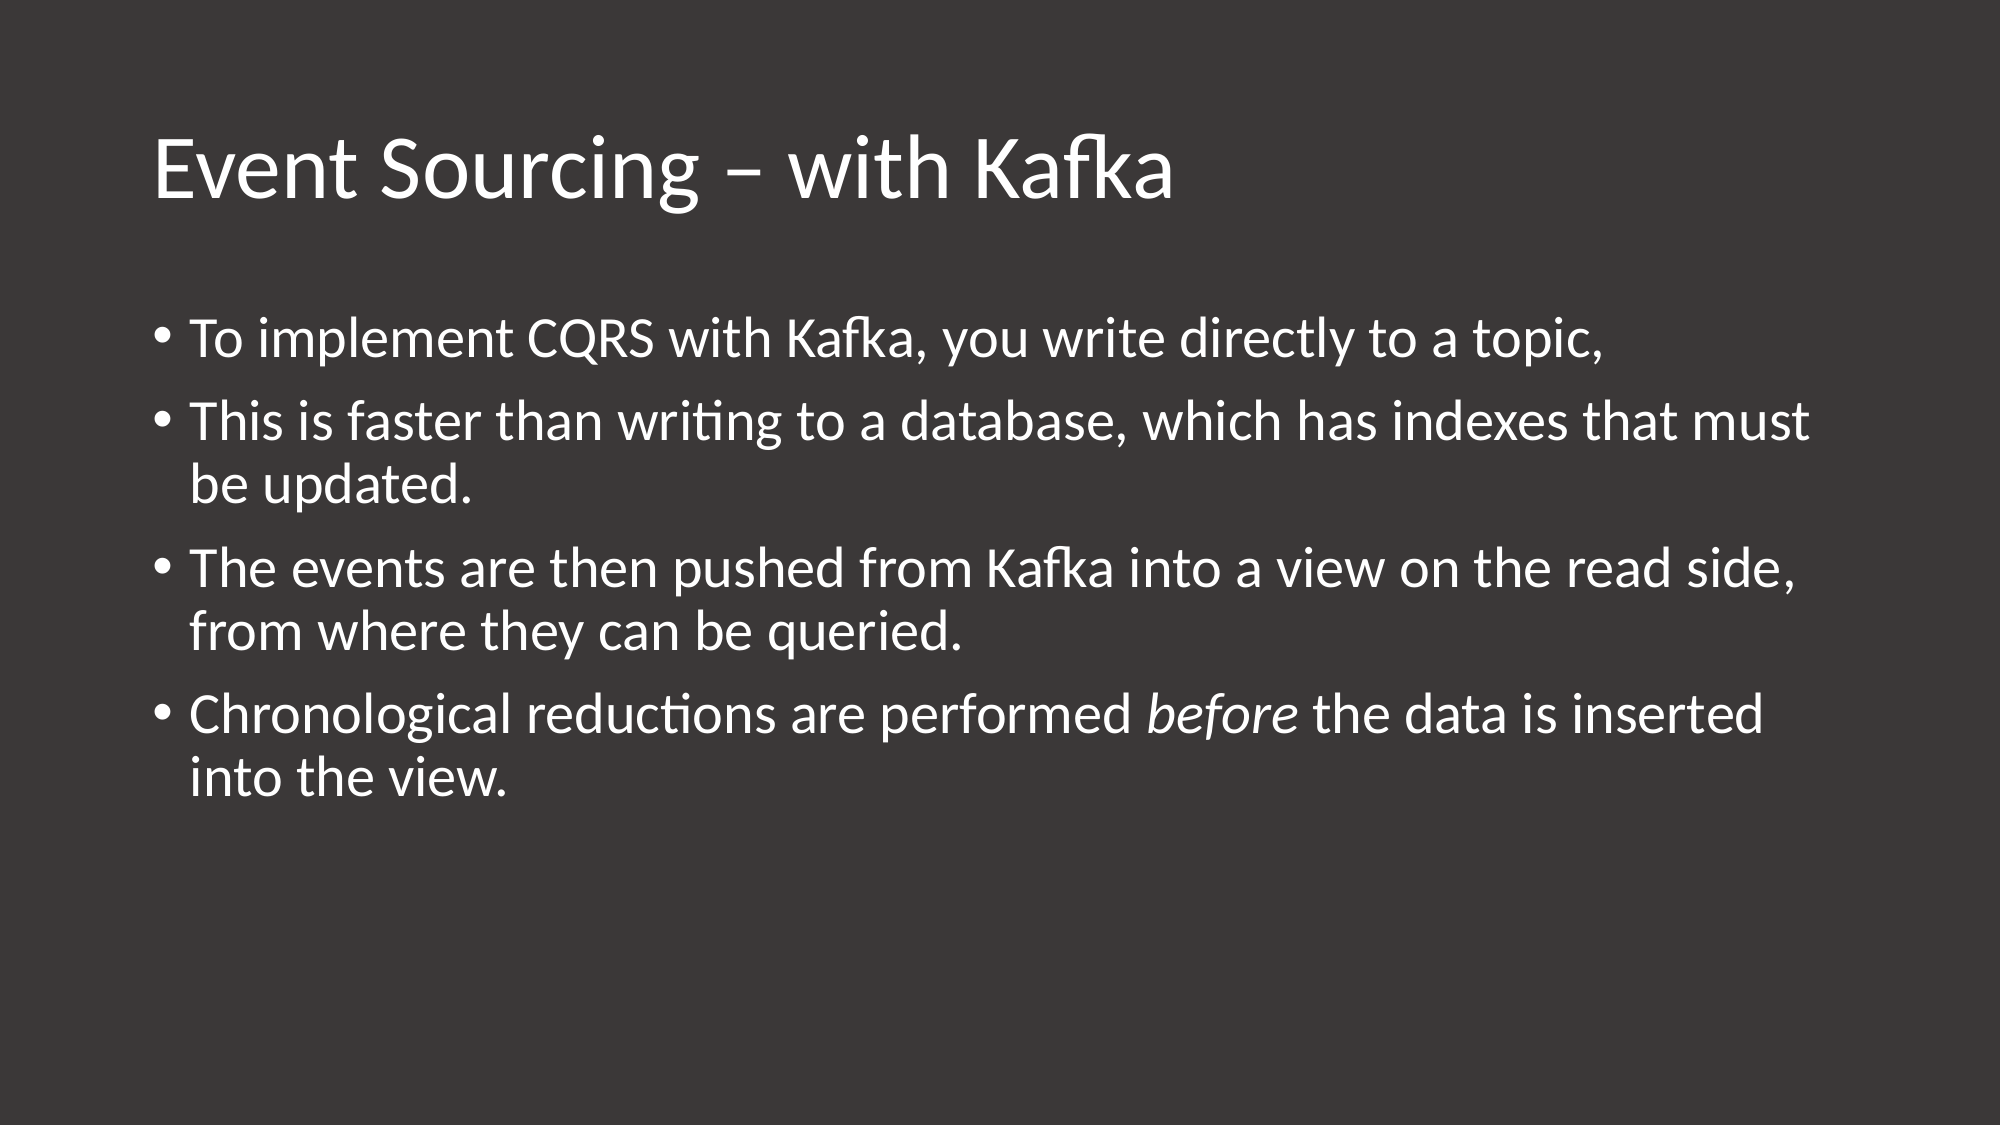

# Event Sourcing – with Kafka
To implement CQRS with Kafka, you write directly to a topic,
This is faster than writing to a database, which has indexes that must be updated.
The events are then pushed from Kafka into a view on the read side, from where they can be queried.
Chronological reductions are performed before the data is inserted into the view.